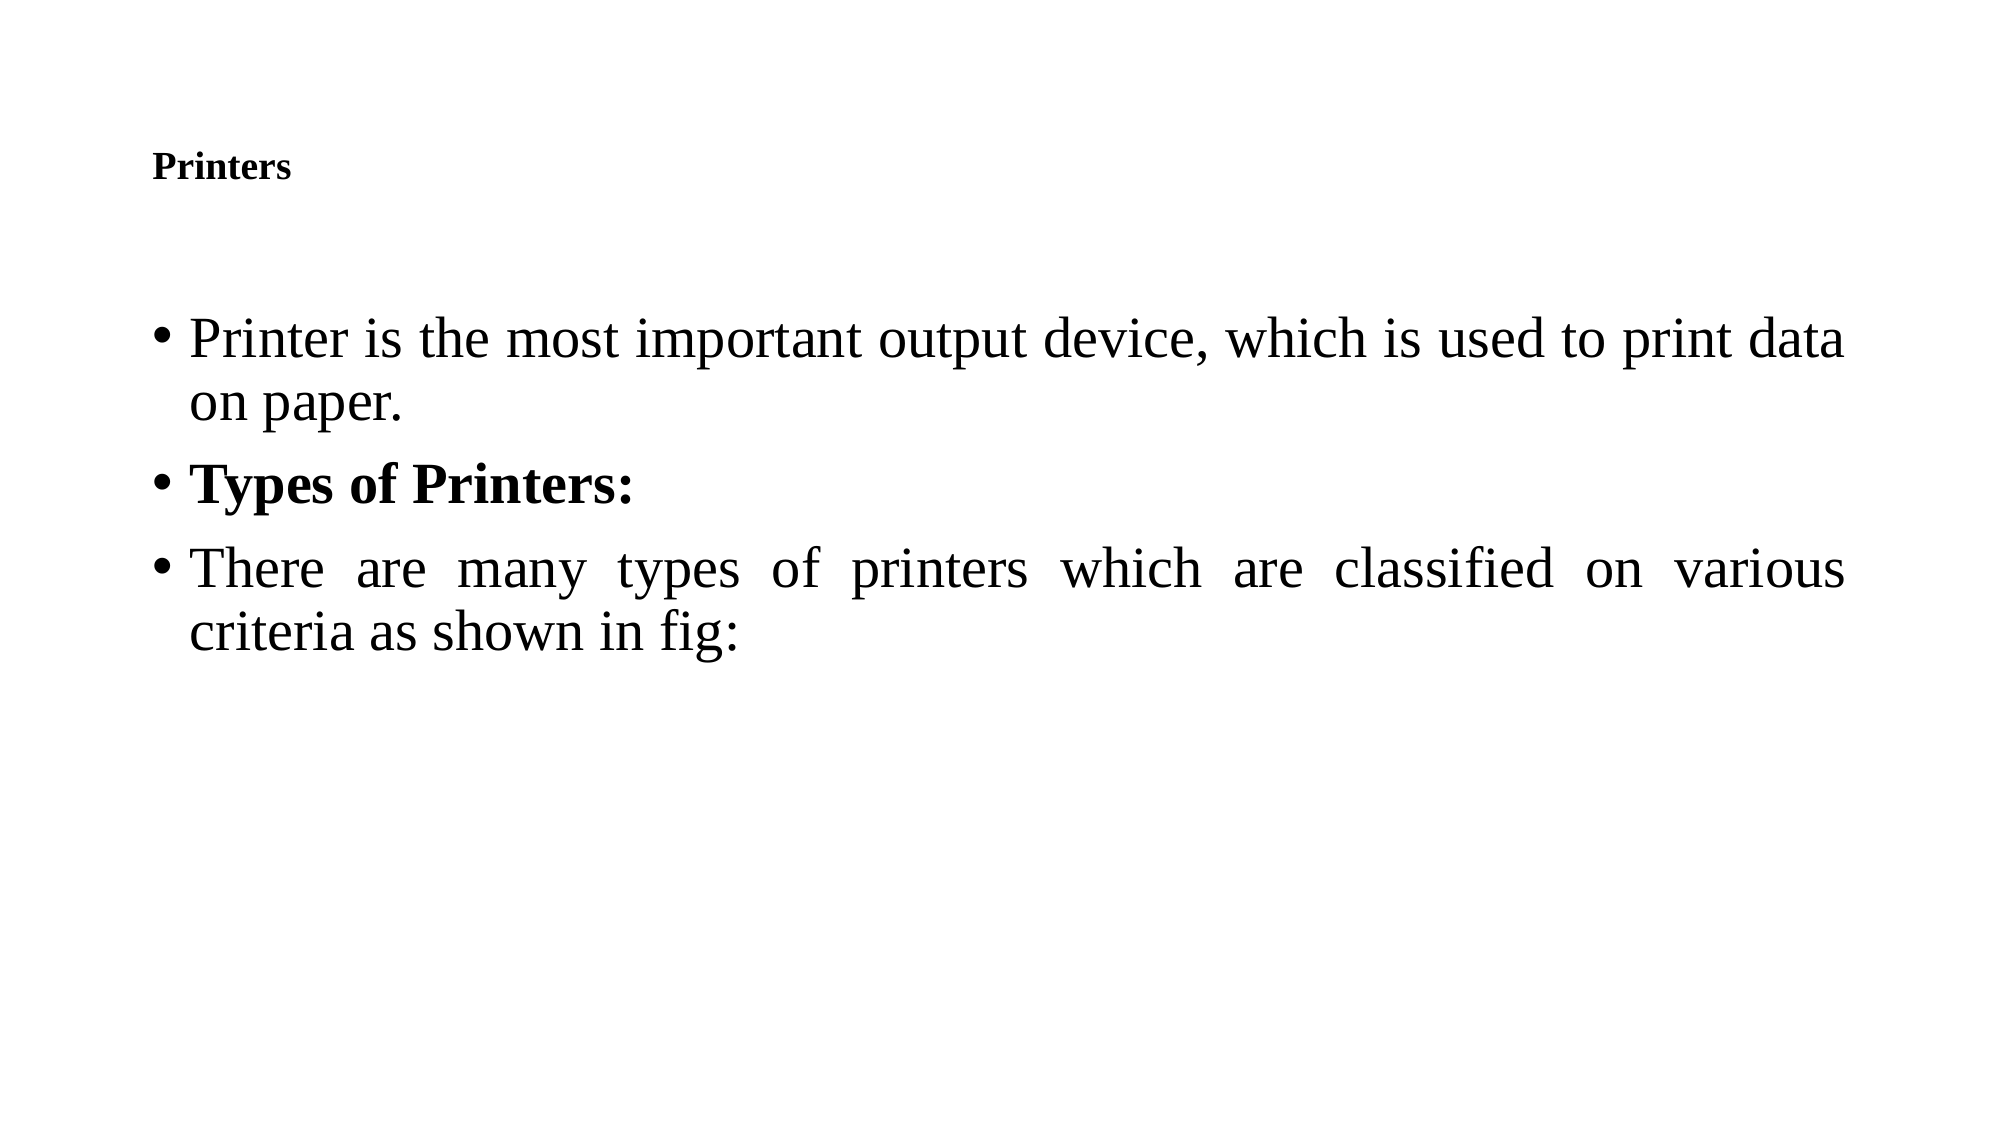

# Printers
Printer is the most important output device, which is used to print data on paper.
Types of Printers:
There are many types of printers which are classified on various criteria as shown in fig: